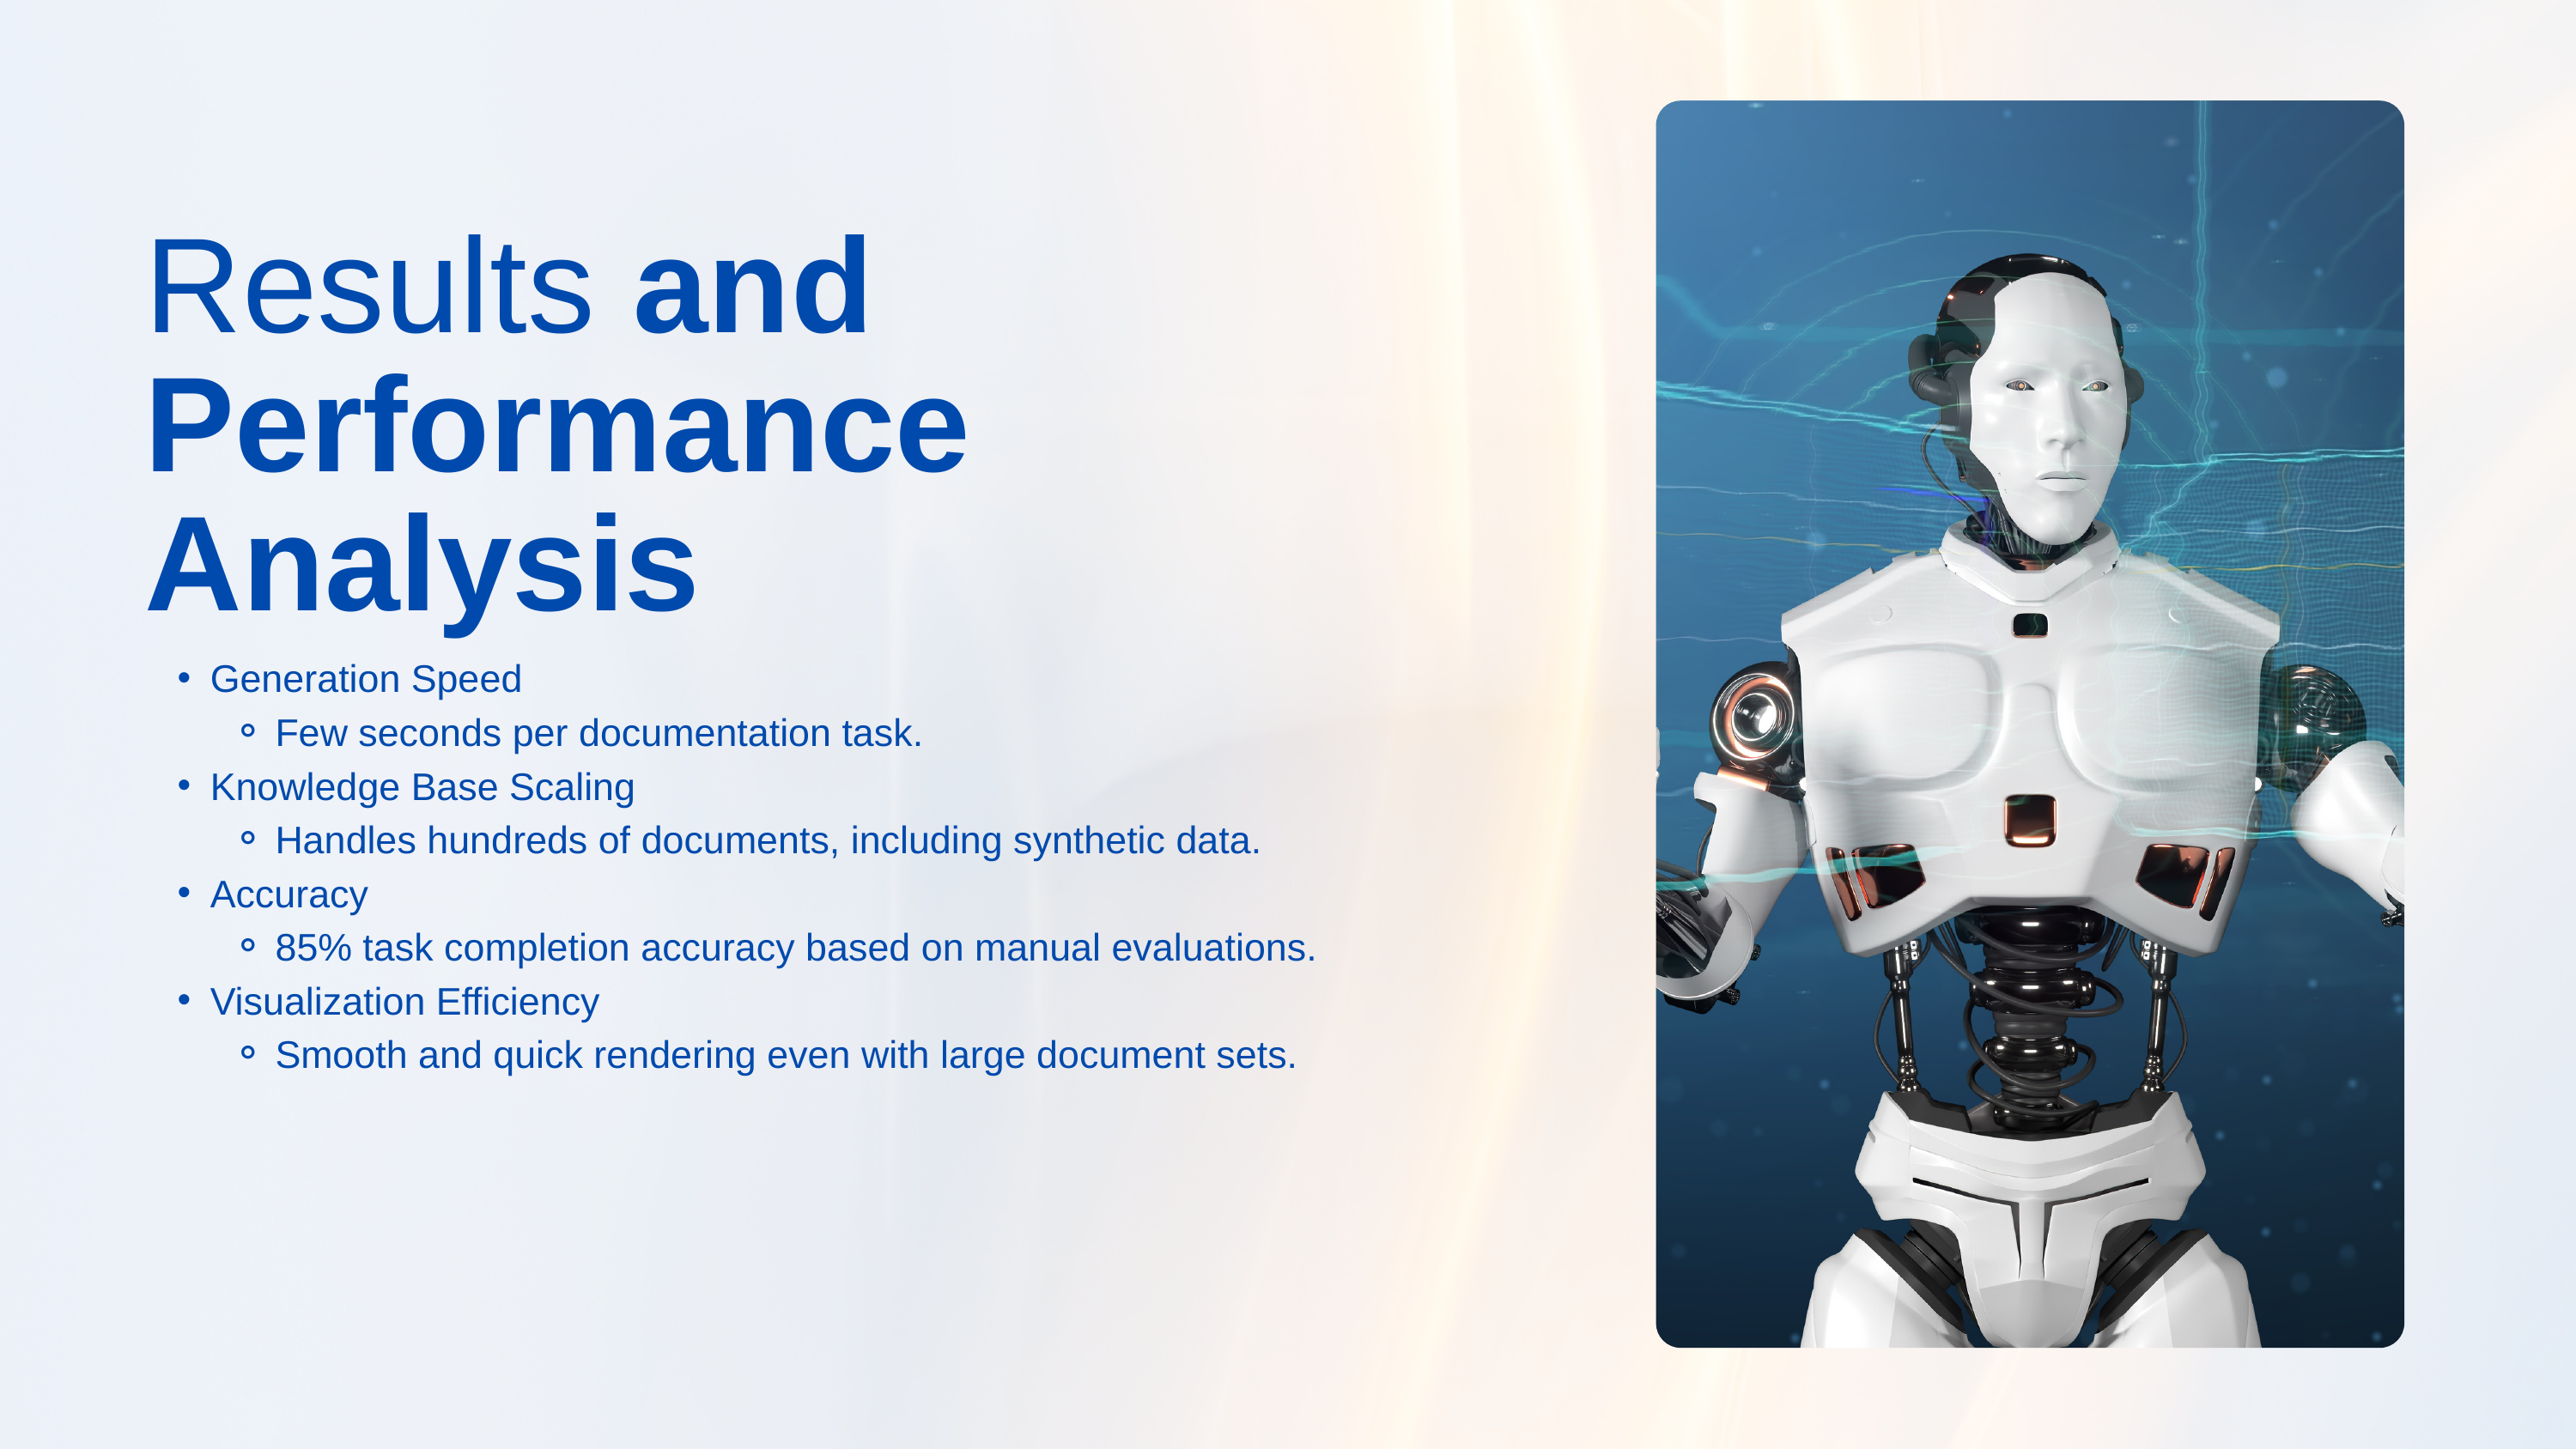

Results and Performance Analysis
Generation Speed
Few seconds per documentation task.
Knowledge Base Scaling
Handles hundreds of documents, including synthetic data.
Accuracy
85% task completion accuracy based on manual evaluations.
Visualization Efficiency
Smooth and quick rendering even with large document sets.